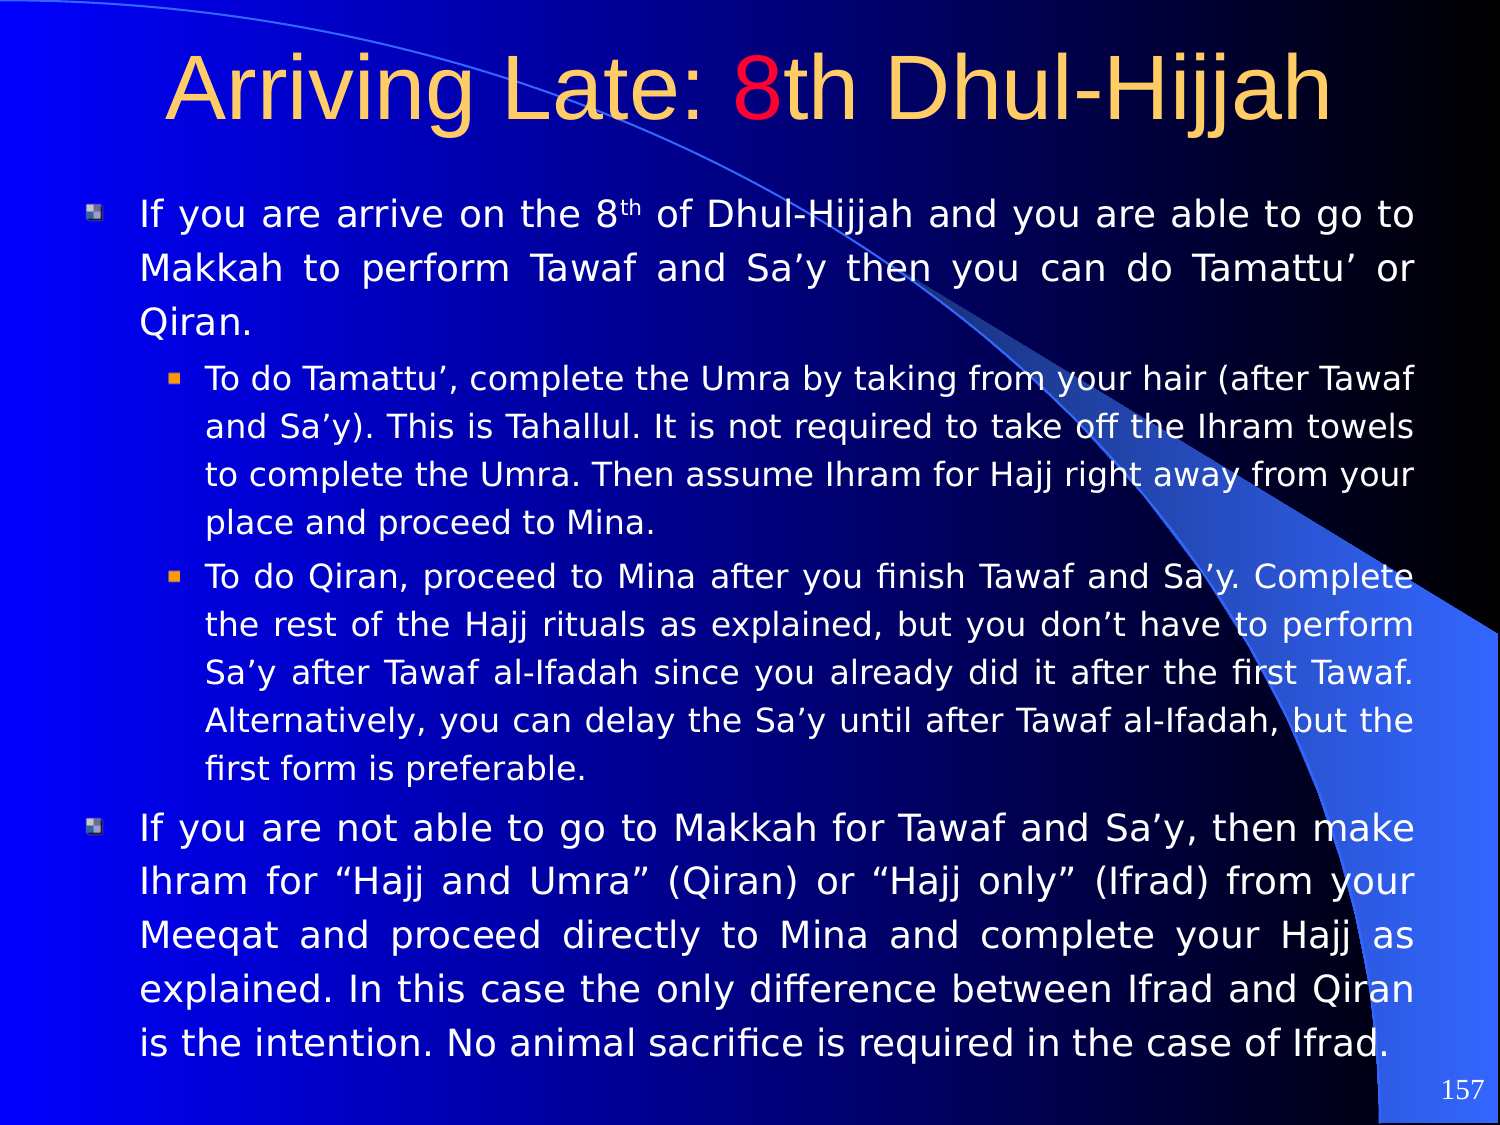

# Arriving Late: 8th Dhul-Hijjah
If you are arrive on the 8th of Dhul-Hijjah and you are able to go to Makkah to perform Tawaf and Sa’y then you can do Tamattu’ or Qiran.
To do Tamattu’, complete the Umra by taking from your hair (after Tawaf and Sa’y). This is Tahallul. It is not required to take off the Ihram towels to complete the Umra. Then assume Ihram for Hajj right away from your place and proceed to Mina.
To do Qiran, proceed to Mina after you finish Tawaf and Sa’y. Complete the rest of the Hajj rituals as explained, but you don’t have to perform Sa’y after Tawaf al-Ifadah since you already did it after the first Tawaf. Alternatively, you can delay the Sa’y until after Tawaf al-Ifadah, but the first form is preferable.
If you are not able to go to Makkah for Tawaf and Sa’y, then make Ihram for “Hajj and Umra” (Qiran) or “Hajj only” (Ifrad) from your Meeqat and proceed directly to Mina and complete your Hajj as explained. In this case the only difference between Ifrad and Qiran is the intention. No animal sacrifice is required in the case of Ifrad.
157